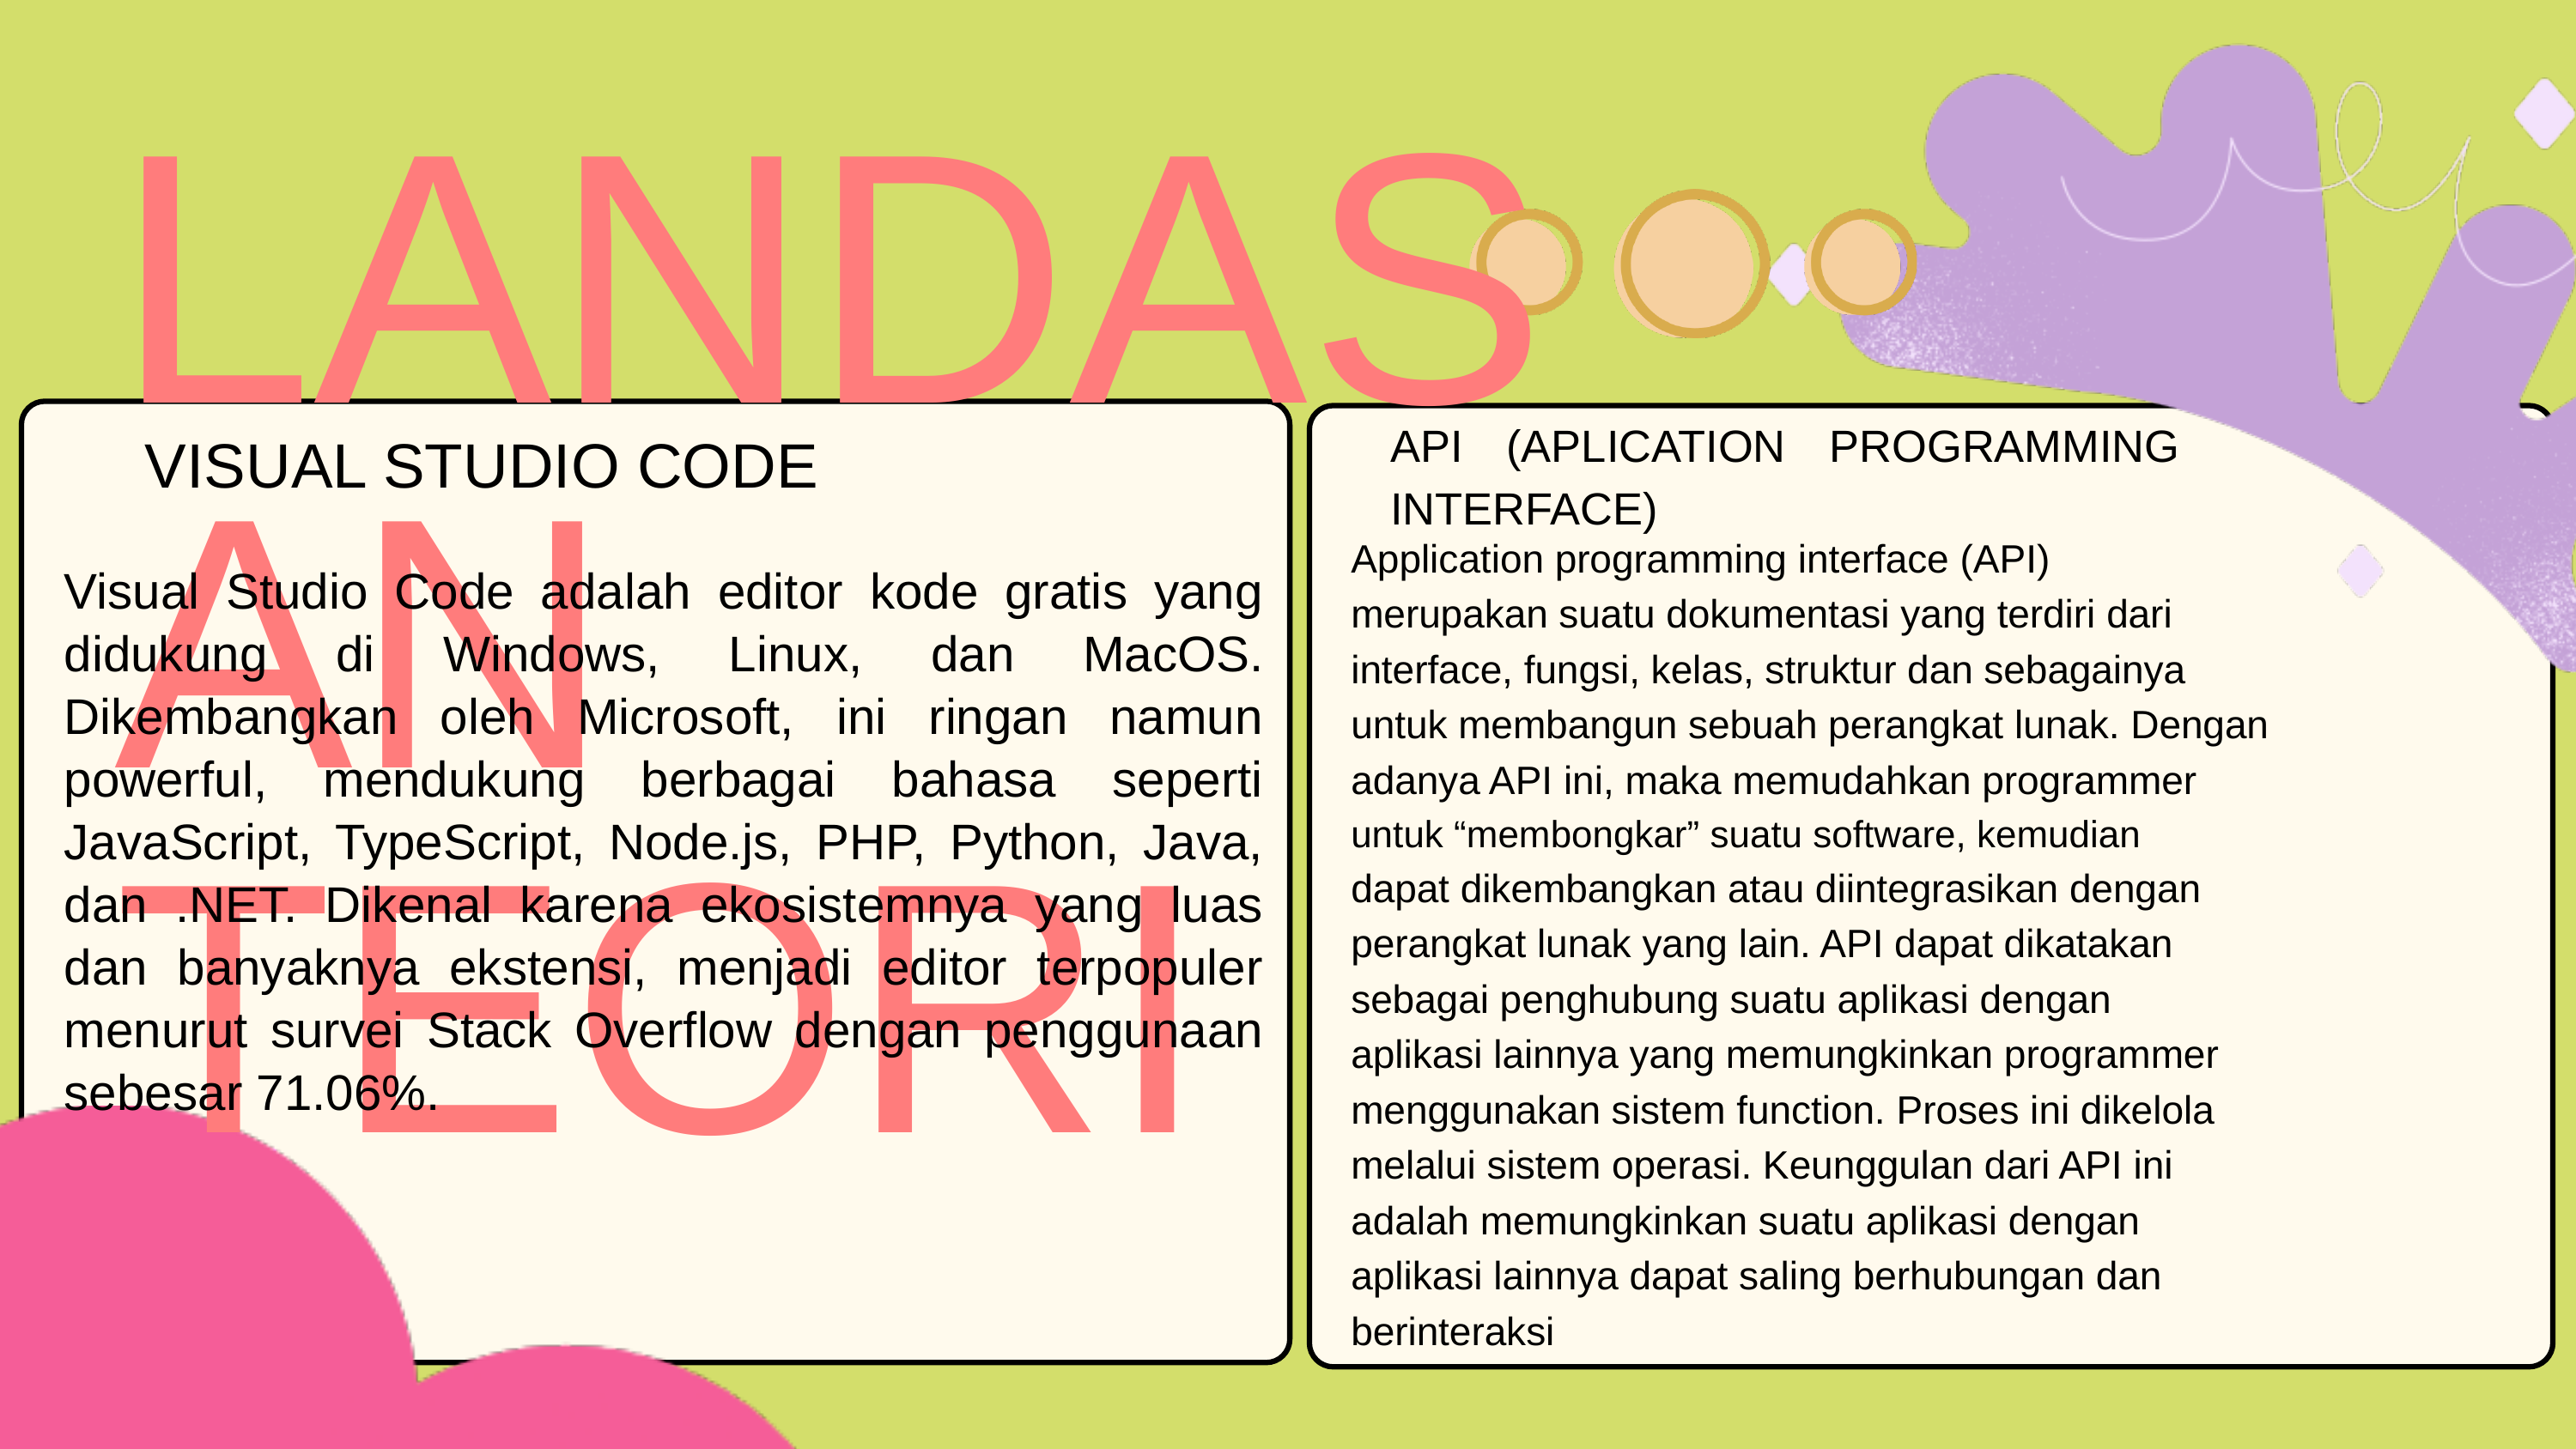

LANDASAN TEORI

API (APLICATION PROGRAMMING   INTERFACE)
VISUAL STUDIO CODE

Visual Studio Code adalah editor kode gratis yang didukung di Windows, Linux, dan MacOS. Dikembangkan oleh Microsoft, ini ringan namun powerful, mendukung berbagai bahasa seperti JavaScript, TypeScript, Node.js, PHP, Python, Java, dan .NET. Dikenal karena ekosistemnya yang luas dan banyaknya ekstensi, menjadi editor terpopuler menurut survei Stack Overflow dengan penggunaan sebesar 71.06%.
Application programming interface (API)
merupakan suatu dokumentasi yang terdiri dari
interface, fungsi, kelas, struktur dan sebagainya
untuk membangun sebuah perangkat lunak. Dengan
adanya API ini, maka memudahkan programmer
untuk “membongkar” suatu software, kemudian
dapat dikembangkan atau diintegrasikan dengan
perangkat lunak yang lain. API dapat dikatakan
sebagai penghubung suatu aplikasi dengan
aplikasi lainnya yang memungkinkan programmer
menggunakan sistem function. Proses ini dikelola
melalui sistem operasi. Keunggulan dari API ini
adalah memungkinkan suatu aplikasi dengan
aplikasi lainnya dapat saling berhubungan dan
berinteraksi